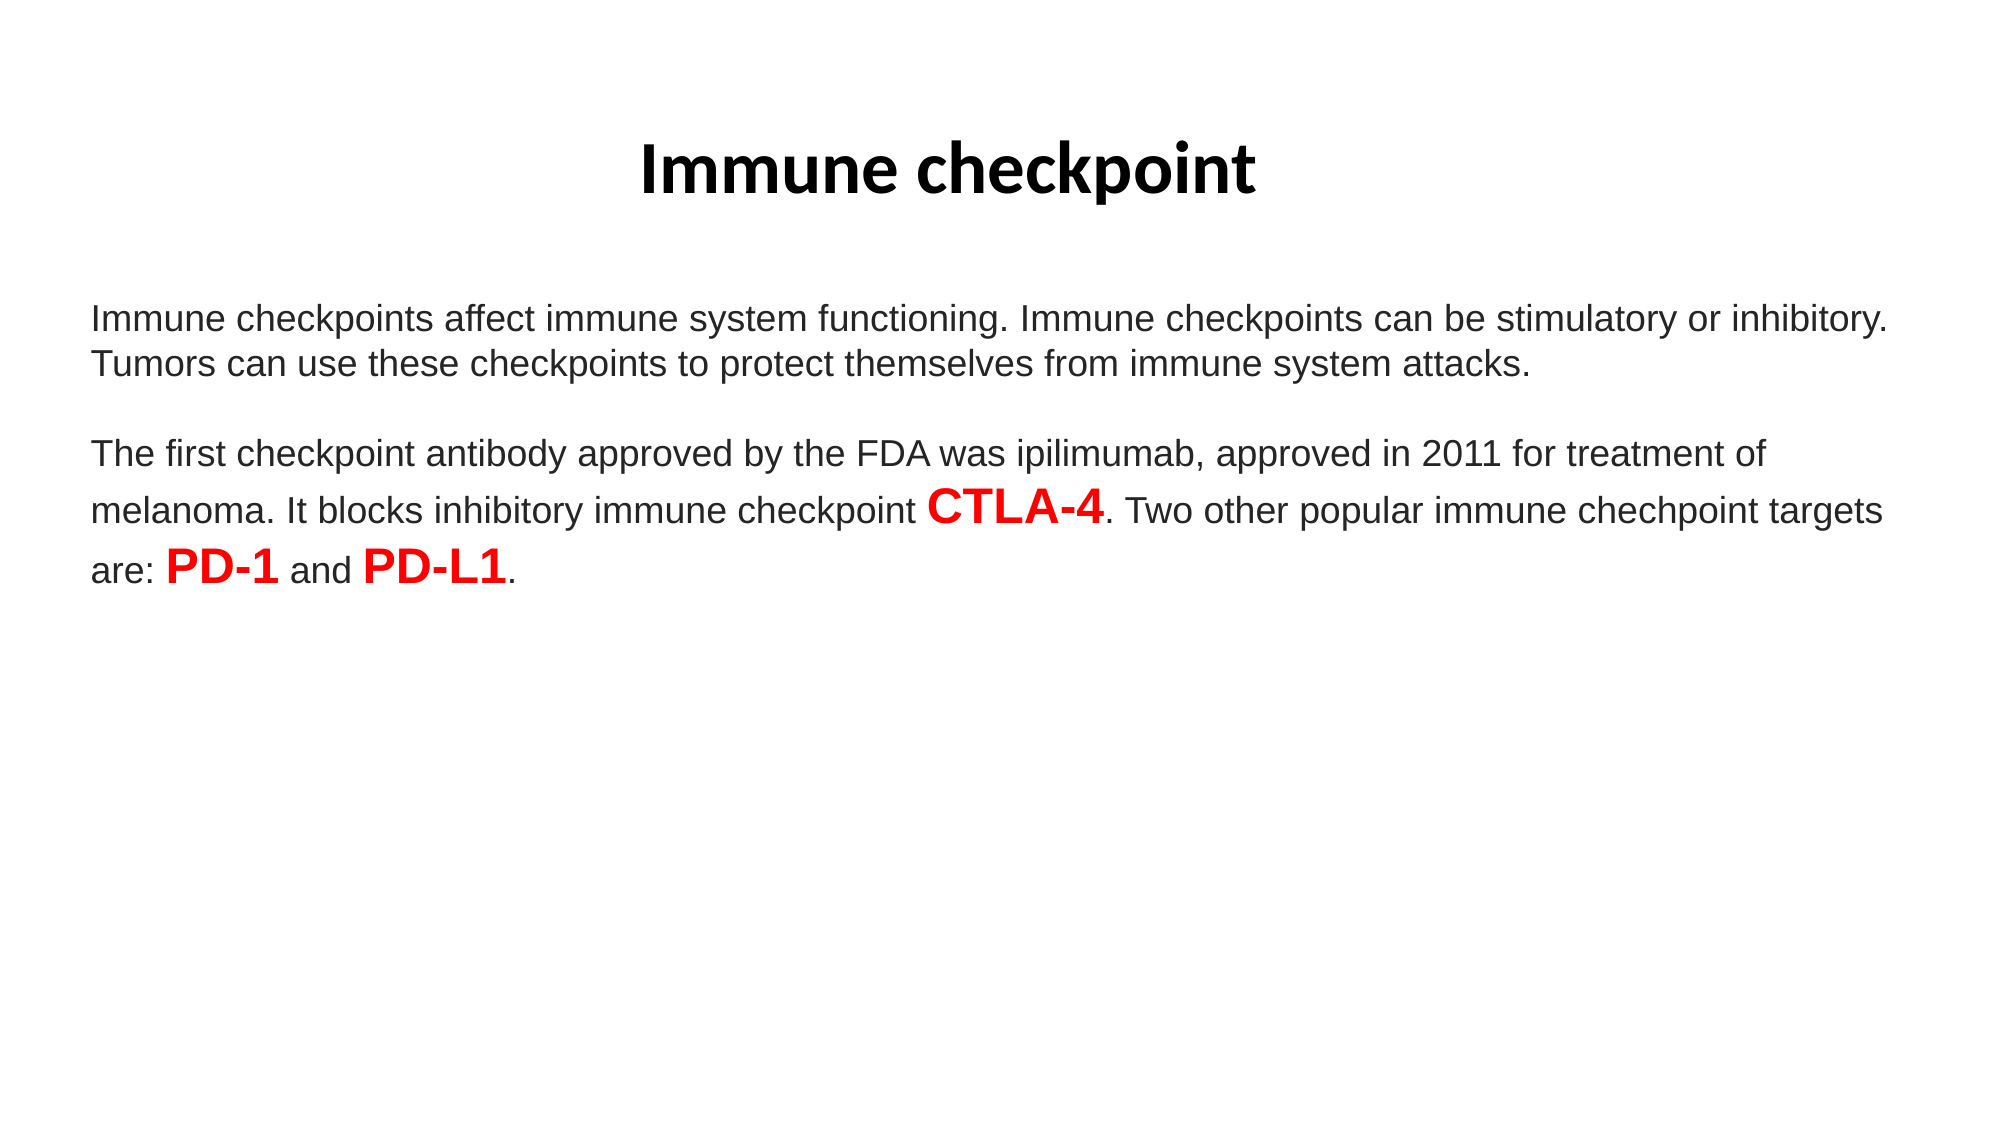

Immune checkpoint
Immune checkpoints affect immune system functioning. Immune checkpoints can be stimulatory or inhibitory. Tumors can use these checkpoints to protect themselves from immune system attacks.

The first checkpoint antibody approved by the FDA was ipilimumab, approved in 2011 for treatment of melanoma. It blocks inhibitory immune checkpoint CTLA-4. Two other popular immune chechpoint targets are: PD-1 and PD-L1.